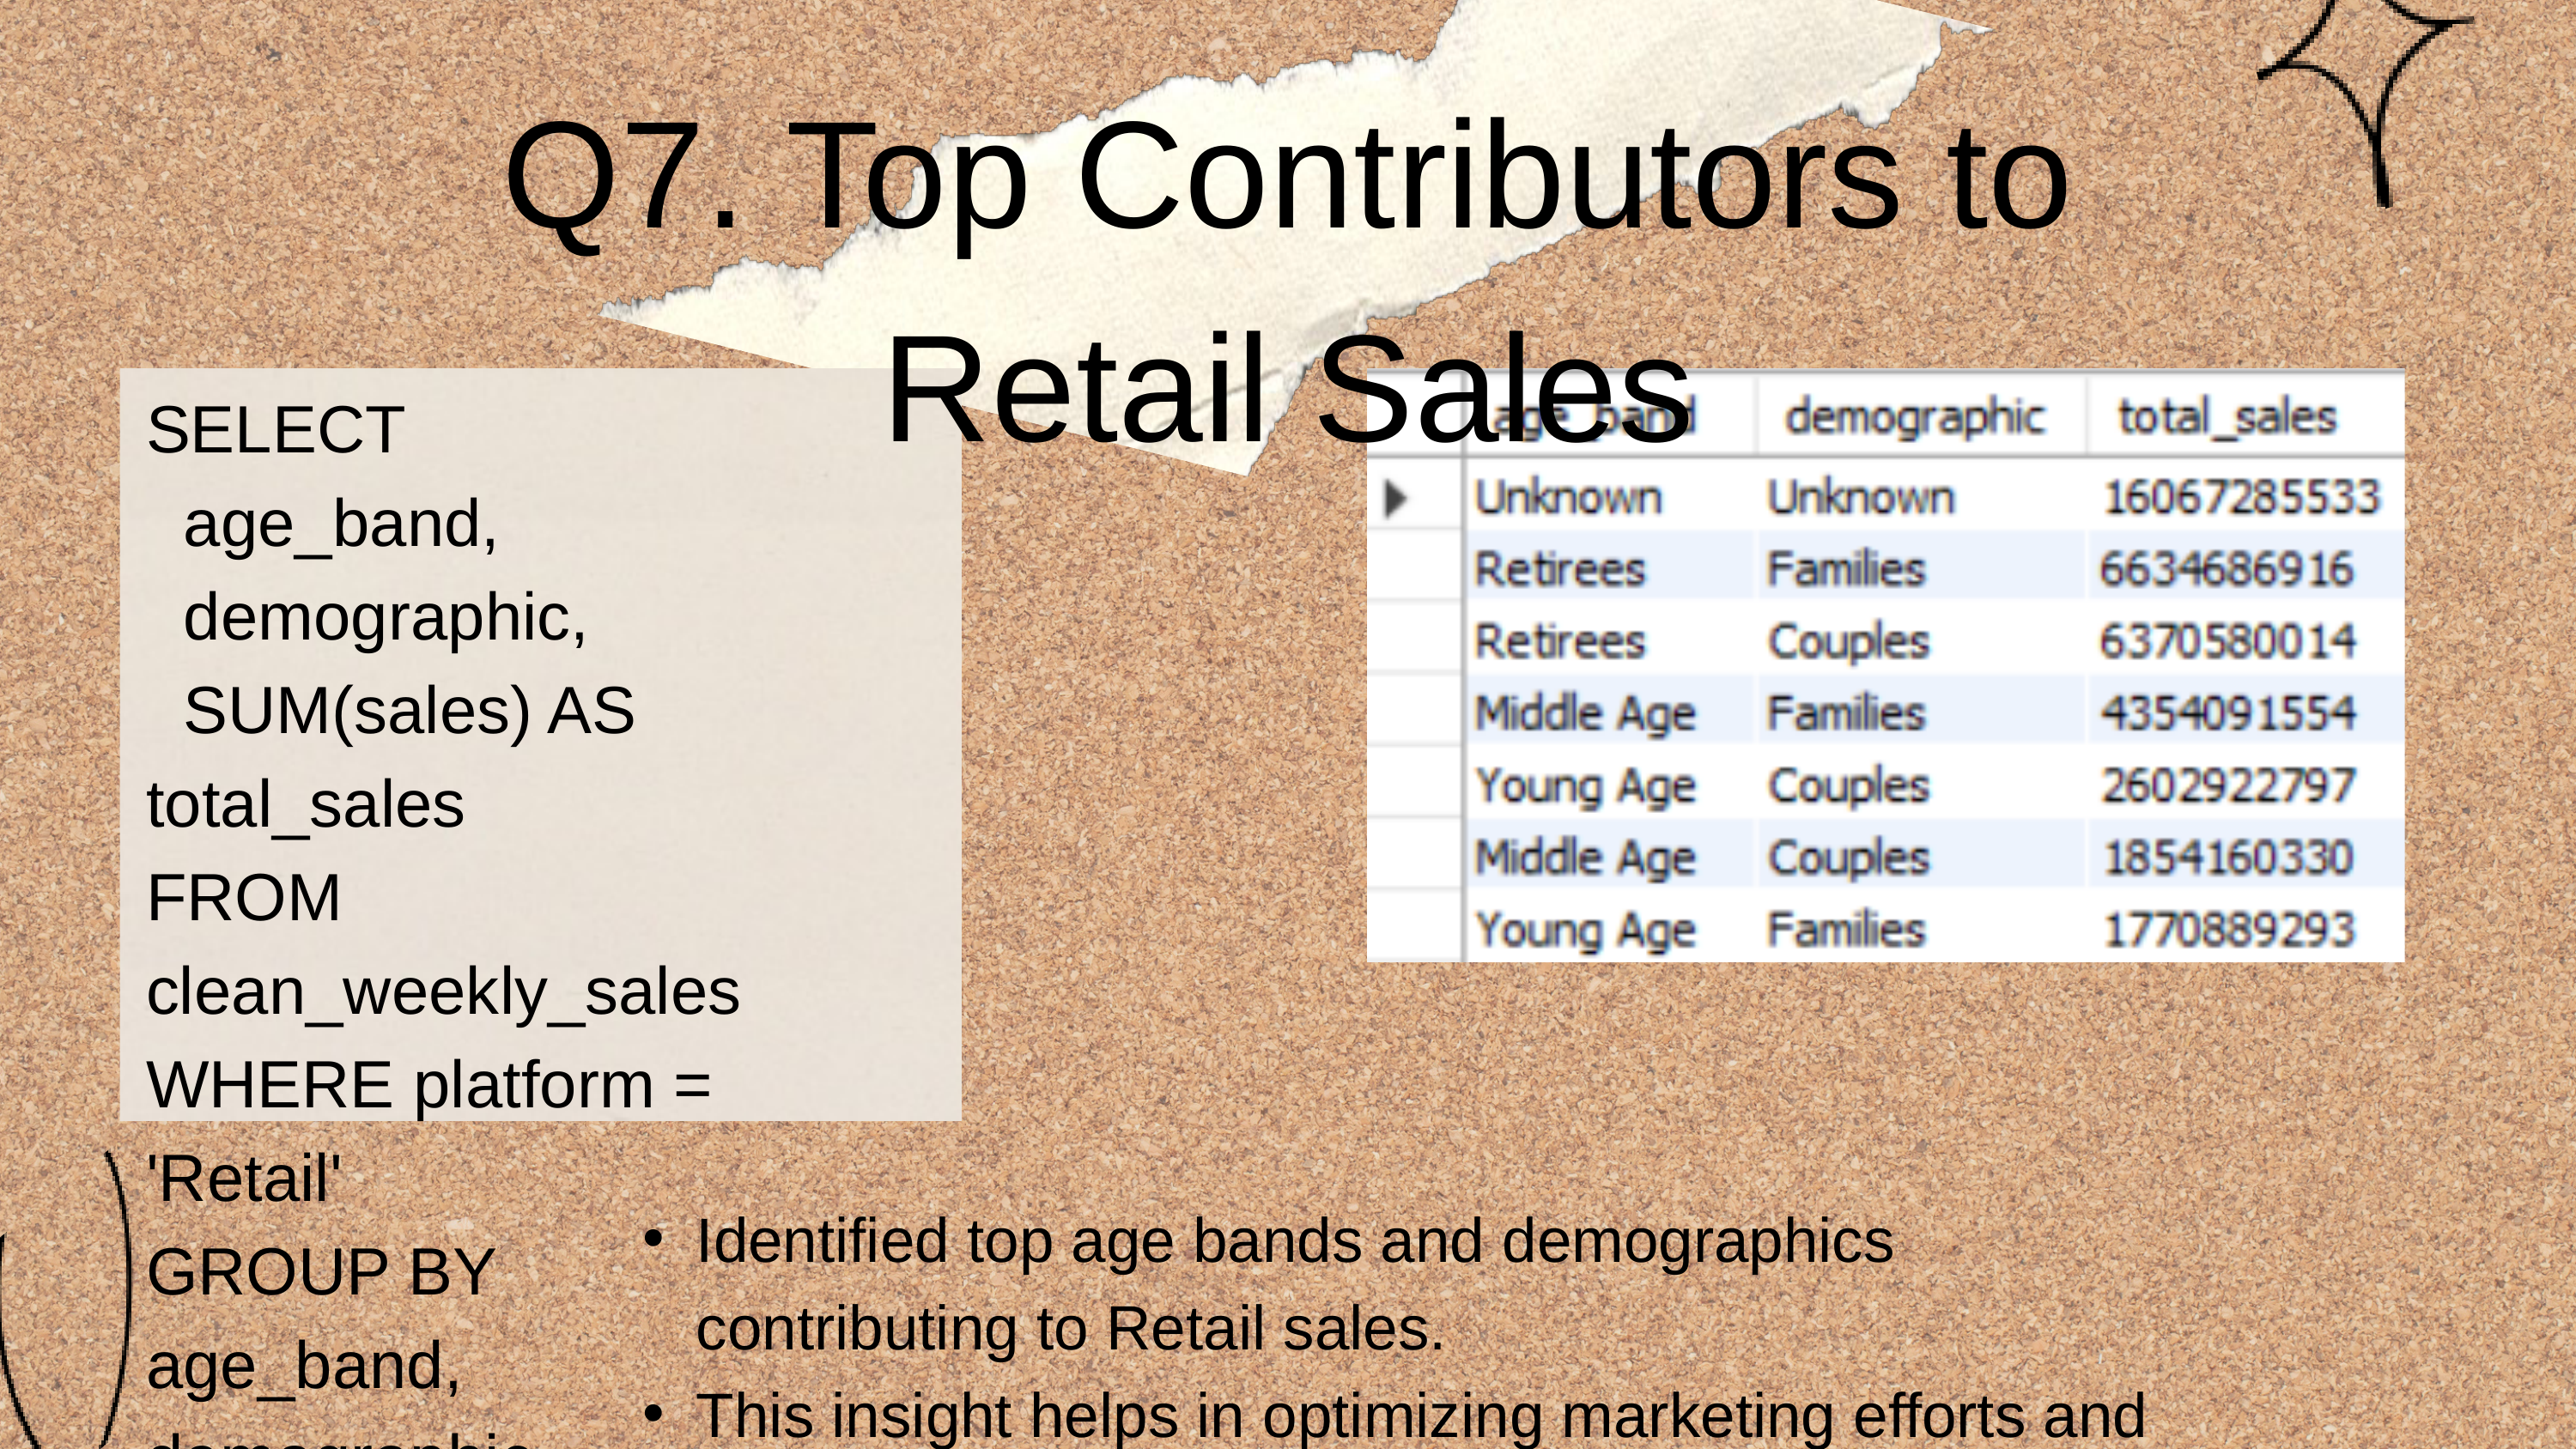

Q7. Top Contributors to Retail Sales

SELECT
  age_band,
  demographic,
  SUM(sales) AS total_sales
FROM clean_weekly_sales
WHERE platform = 'Retail'
GROUP BY age_band, demographic
ORDER BY total_sales DESC;
Identified top age bands and demographics contributing to Retail sales.
This insight helps in optimizing marketing efforts and tailoring product offerings.